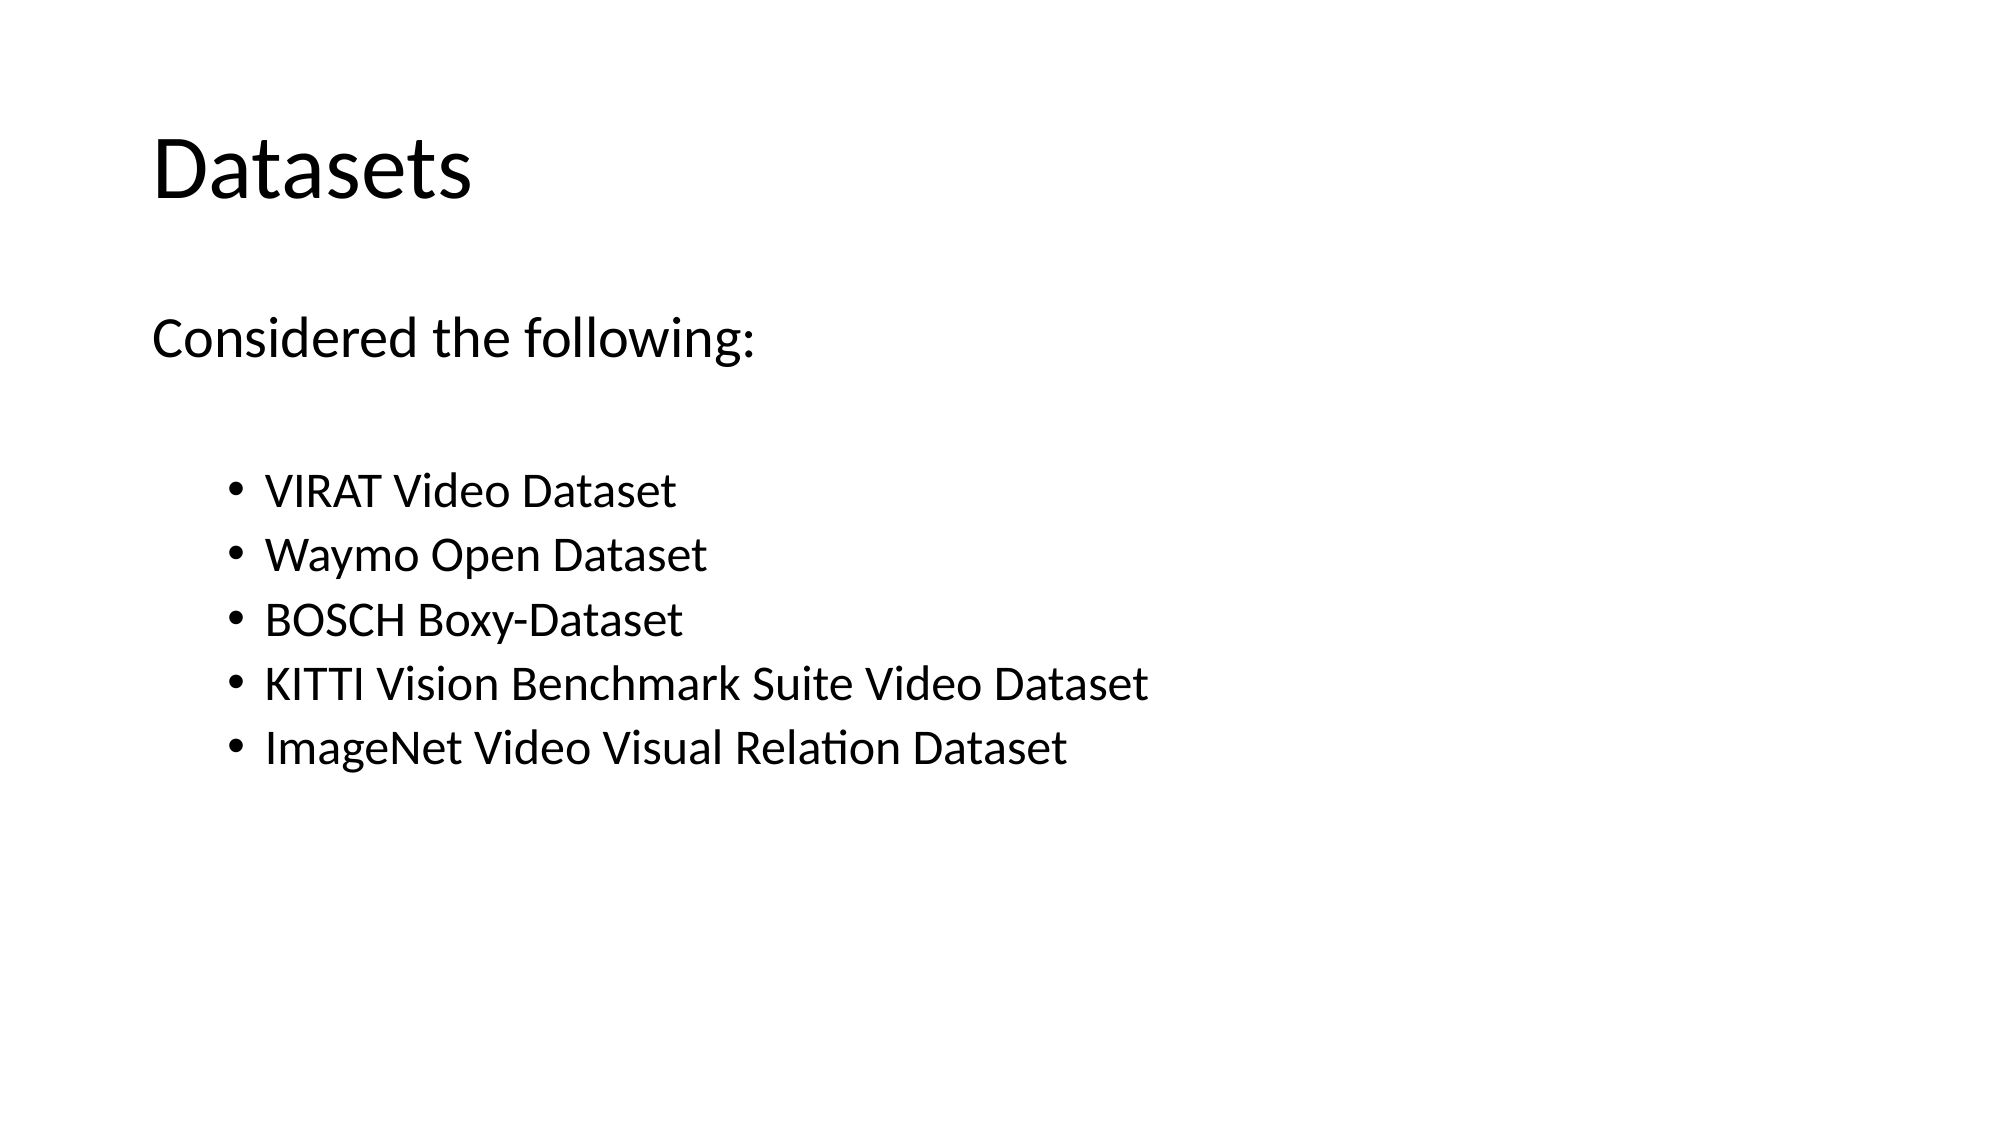

# Datasets
Considered the following:

VIRAT Video Dataset
Waymo Open Dataset
BOSCH Boxy-Dataset
KITTI Vision Benchmark Suite Video Dataset
ImageNet Video Visual Relation Dataset